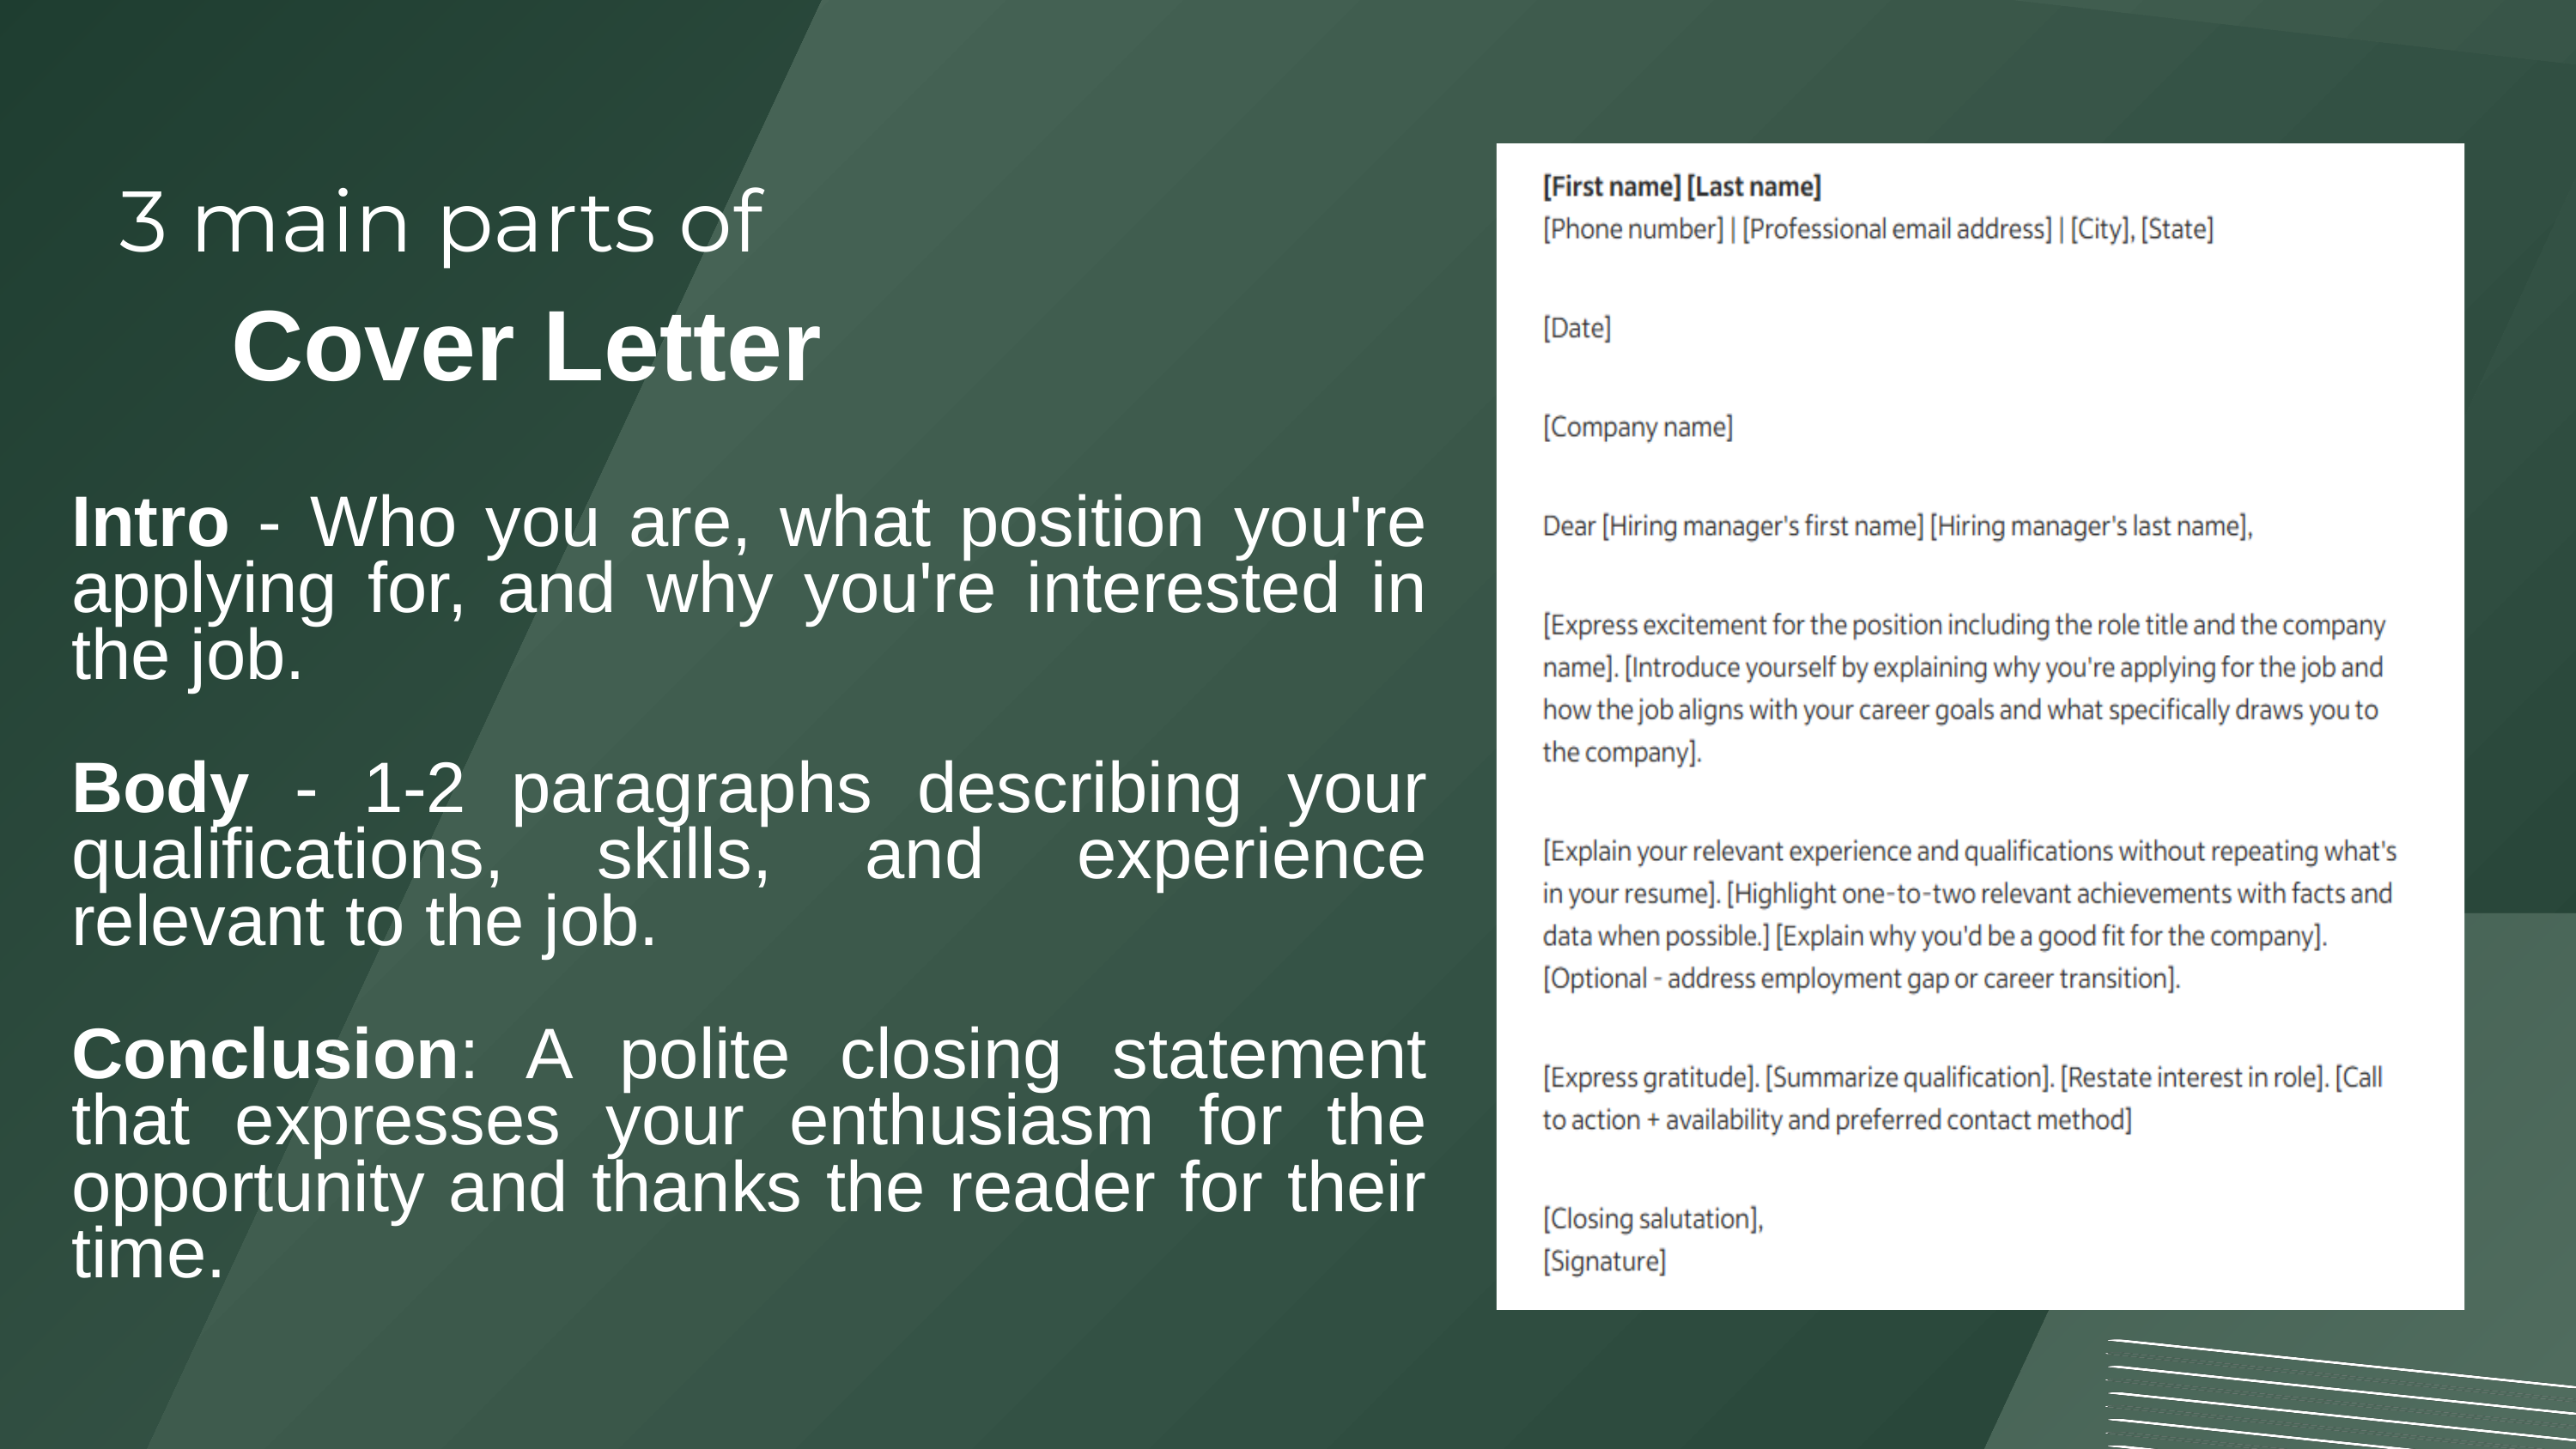

3 main parts of
Cover Letter

Intro - Who you are, what position you're applying for, and why you're interested in the job.

Body - 1-2 paragraphs describing your qualifications, skills, and experience relevant to the job.

Conclusion: A polite closing statement that expresses your enthusiasm for the opportunity and thanks the reader for their time.